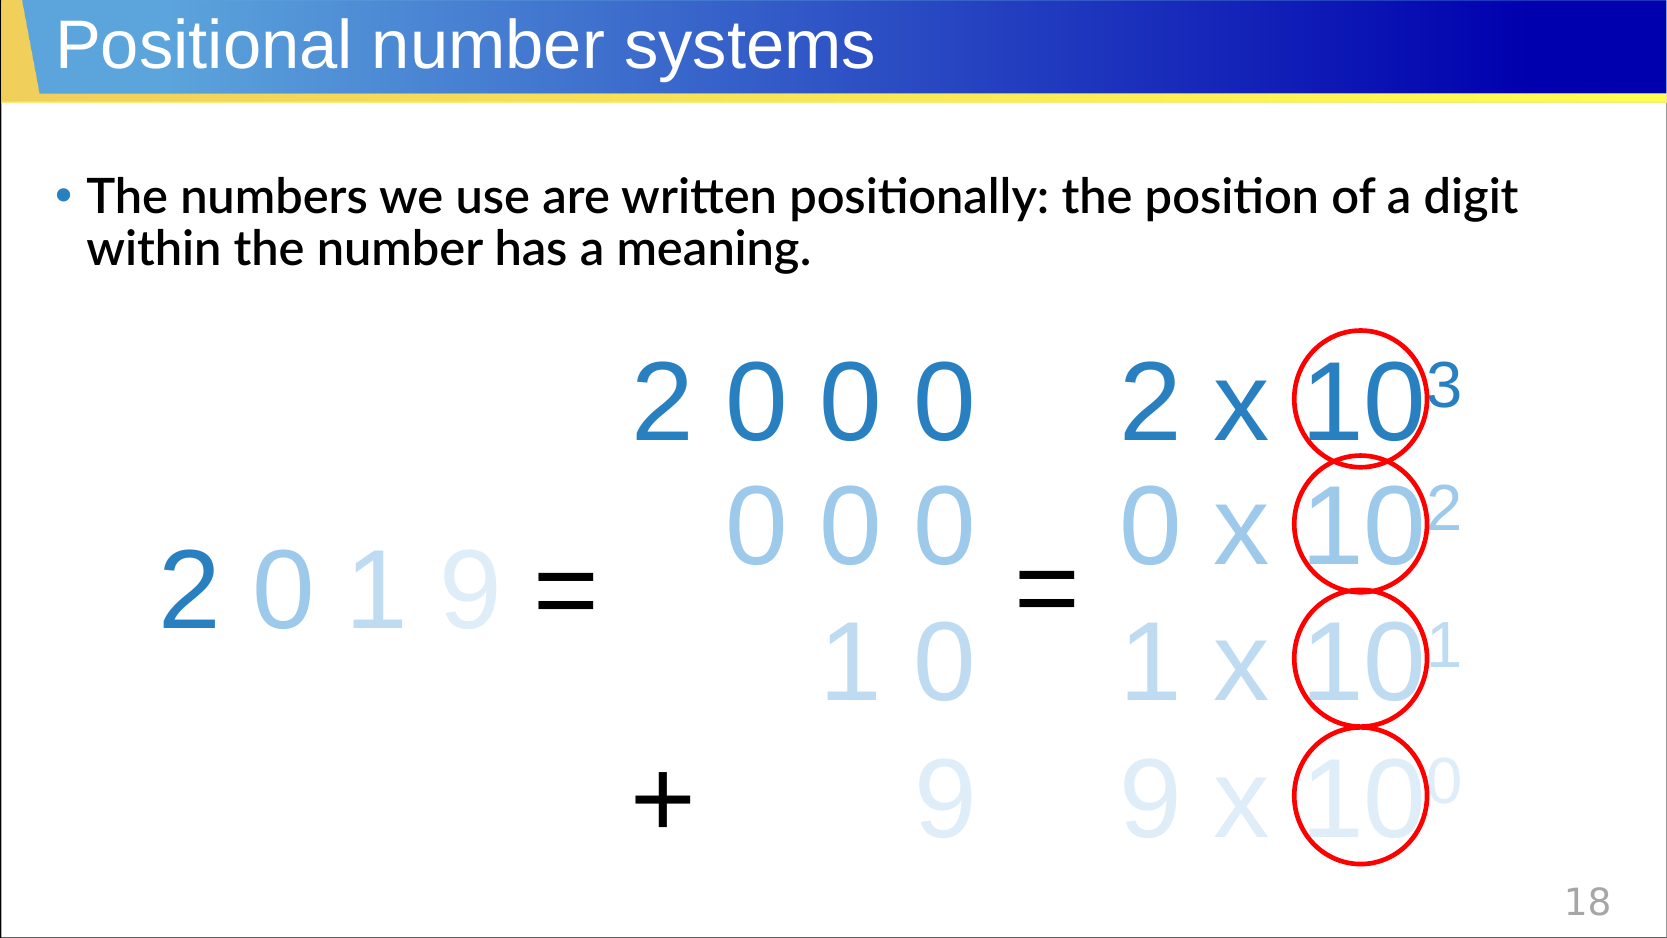

# Positional number systems
The numbers we use are written positionally: the position of a digit within the number has a meaning.
2 0 0 0
2 x 103
0 x 102
1 x 101
9 x 100

   0 0 0
2 0 1 9 =
=
      1 0
+       9
18